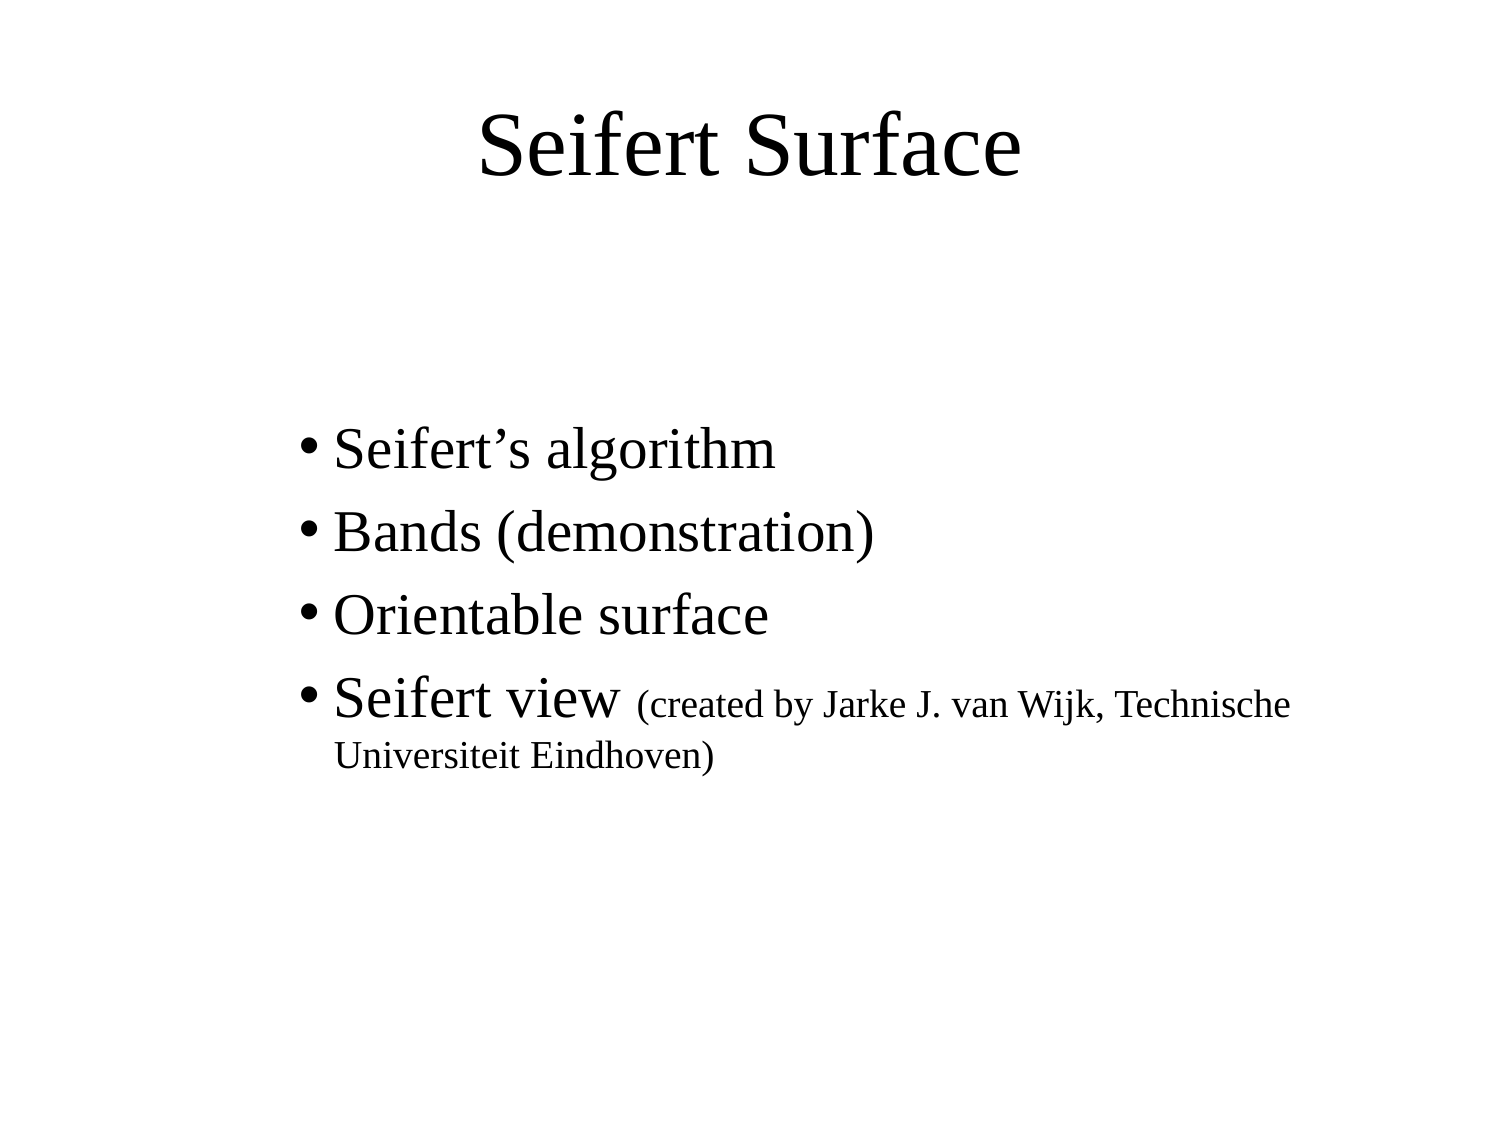

# Seifert Surface
Seifert’s algorithm
Bands (demonstration)
Orientable surface
Seifert view (created by Jarke J. van Wijk, Technische Universiteit Eindhoven)